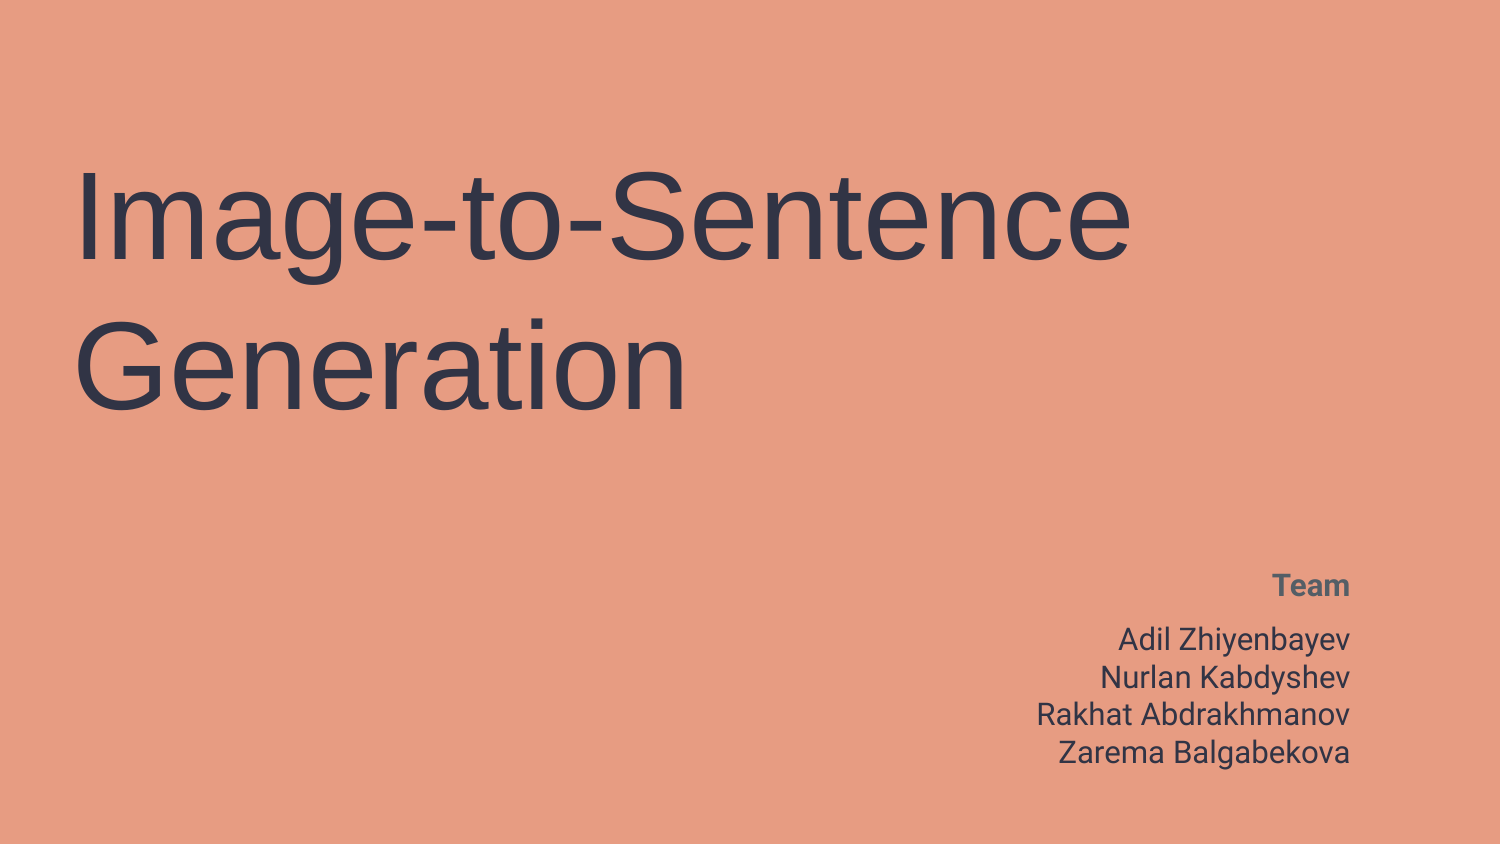

# Image-to-Sentence Generation
Team
Adil Zhiyenbayev
Nurlan Kabdyshev
Rakhat Abdrakhmanov
Zarema Balgabekova